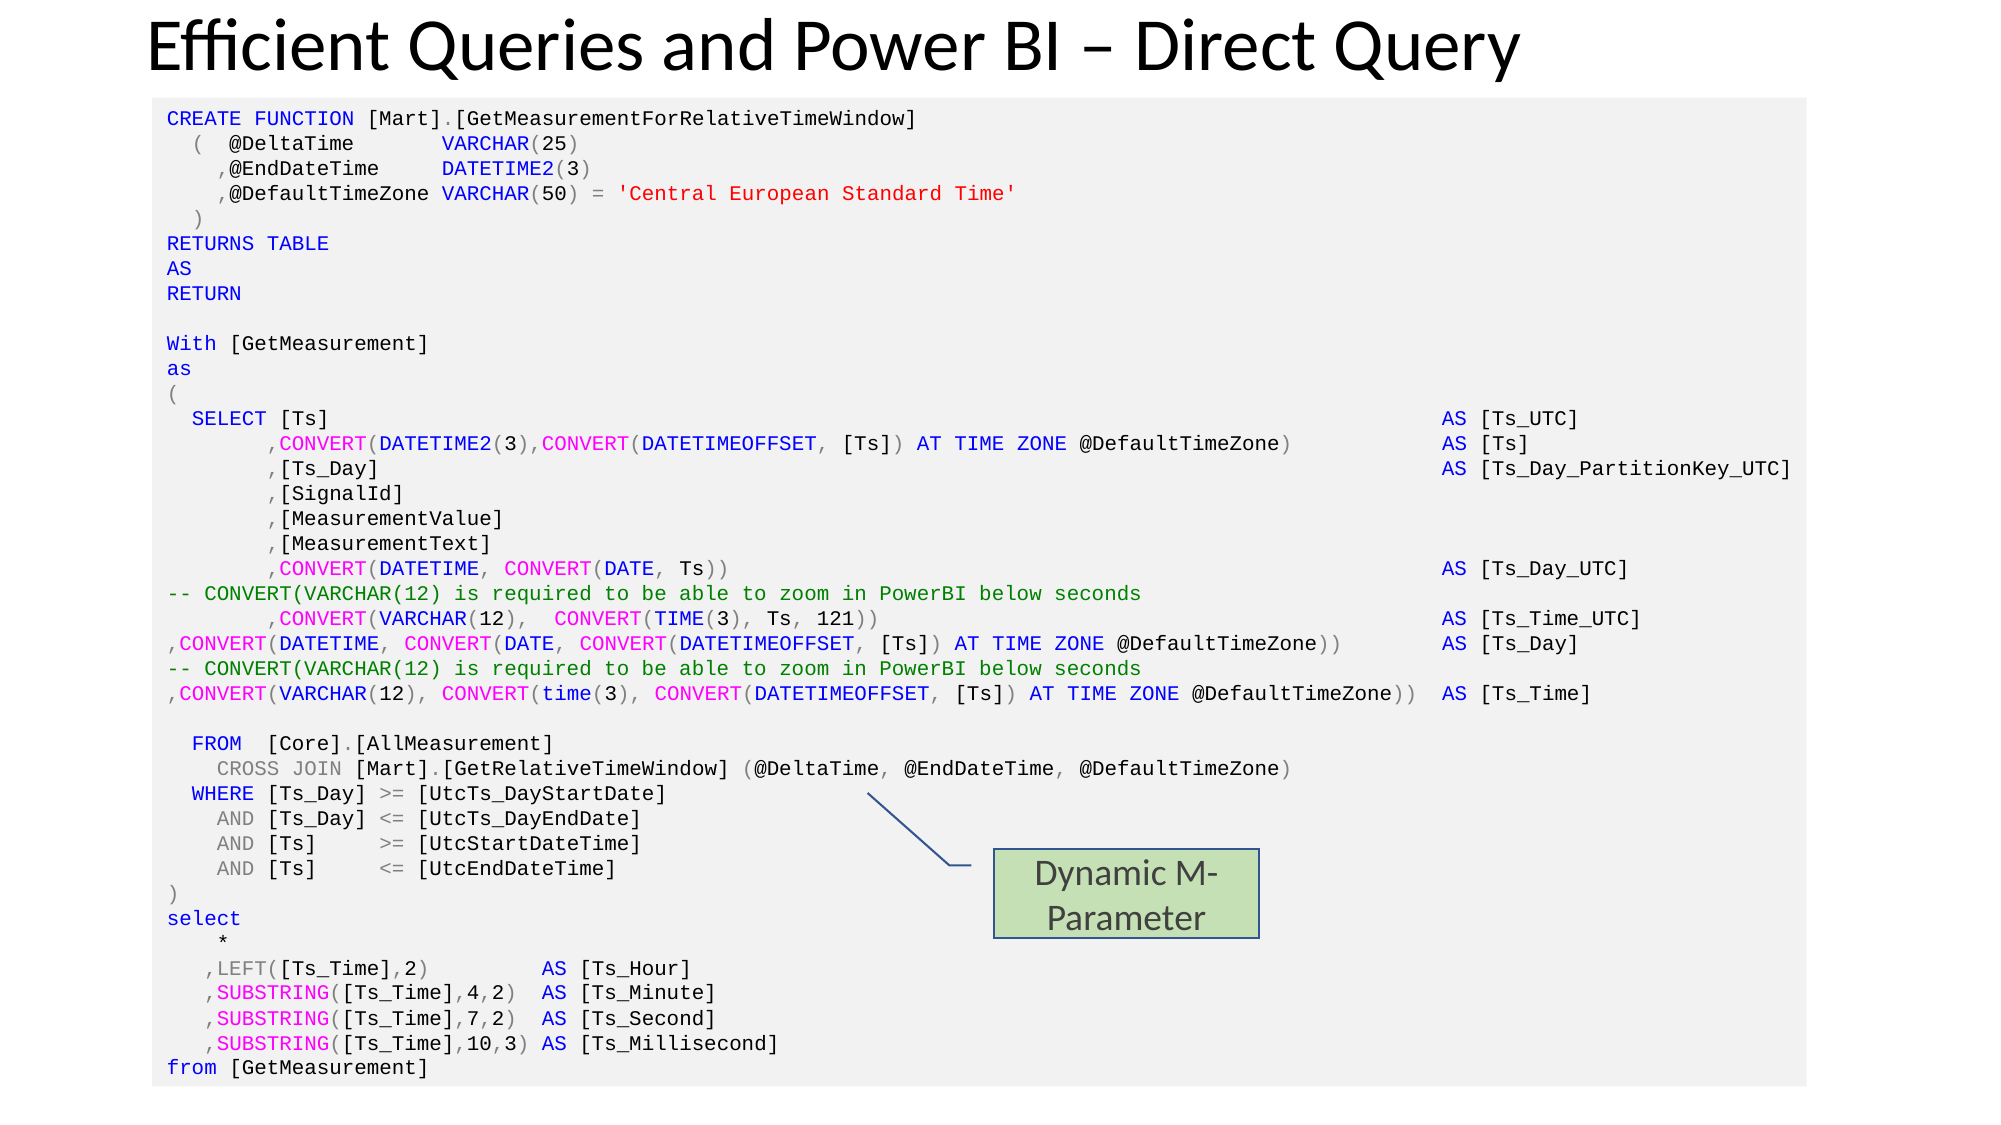

# Efficient Queries and Power BI – Direct Query
CREATE FUNCTION [Mart].[GetMeasurementForRelativeTimeWindow]
  (  @DeltaTime       VARCHAR(25)
    ,@EndDateTime     DATETIME2(3)
    ,@DefaultTimeZone VARCHAR(50) = 'Central European Standard Time'
  )
RETURNS TABLE
AS
RETURN

With [GetMeasurement]
as
(
  SELECT [Ts]                                                                                         AS [Ts_UTC]
        ,CONVERT(DATETIME2(3),CONVERT(DATETIMEOFFSET, [Ts]) AT TIME ZONE @DefaultTimeZone)            AS [Ts]
        ,[Ts_Day]                                                                                     AS [Ts_Day_PartitionKey_UTC]
        ,[SignalId]
        ,[MeasurementValue]
        ,[MeasurementText]
        ,CONVERT(DATETIME, CONVERT(DATE, Ts))                                                         AS [Ts_Day_UTC]
-- CONVERT(VARCHAR(12) is required to be able to zoom in PowerBI below seconds
        ,CONVERT(VARCHAR(12),  CONVERT(TIME(3), Ts, 121))                                             AS [Ts_Time_UTC]
,CONVERT(DATETIME, CONVERT(DATE, CONVERT(DATETIMEOFFSET, [Ts]) AT TIME ZONE @DefaultTimeZone))        AS [Ts_Day]
-- CONVERT(VARCHAR(12) is required to be able to zoom in PowerBI below seconds
,CONVERT(VARCHAR(12), CONVERT(time(3), CONVERT(DATETIMEOFFSET, [Ts]) AT TIME ZONE @DefaultTimeZone))  AS [Ts_Time]

  FROM  [Core].[AllMeasurement]
    CROSS JOIN [Mart].[GetRelativeTimeWindow] (@DeltaTime, @EndDateTime, @DefaultTimeZone)
  WHERE [Ts_Day] >= [UtcTs_DayStartDate]
    AND [Ts_Day] <= [UtcTs_DayEndDate]
    AND [Ts]     >= [UtcStartDateTime]
    AND [Ts]     <= [UtcEndDateTime]
)
select
    *
   ,LEFT([Ts_Time],2)         AS [Ts_Hour]
   ,SUBSTRING([Ts_Time],4,2)  AS [Ts_Minute]
   ,SUBSTRING([Ts_Time],7,2)  AS [Ts_Second]
   ,SUBSTRING([Ts_Time],10,3) AS [Ts_Millisecond]
from [GetMeasurement]
Dynamic M-Parameter